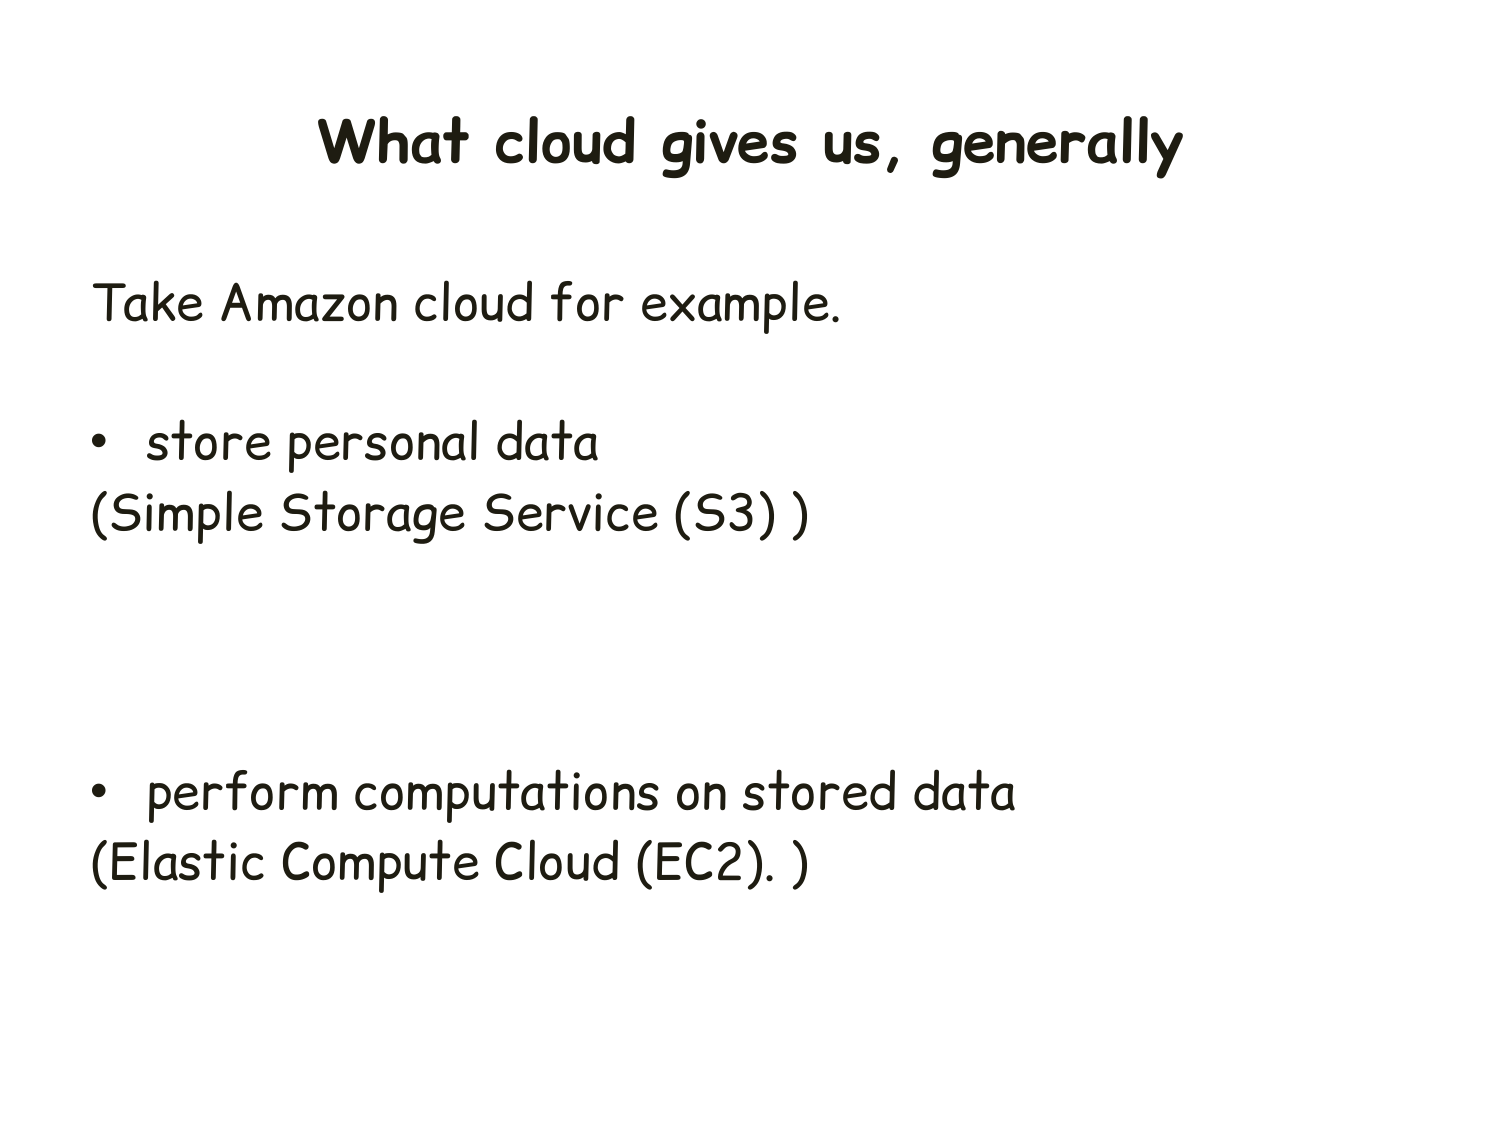

# What cloud gives us, generally
Take Amazon cloud for example.

store personal data
(Simple Storage Service (S3) )

perform computations on stored data
(Elastic Compute Cloud (EC2). )